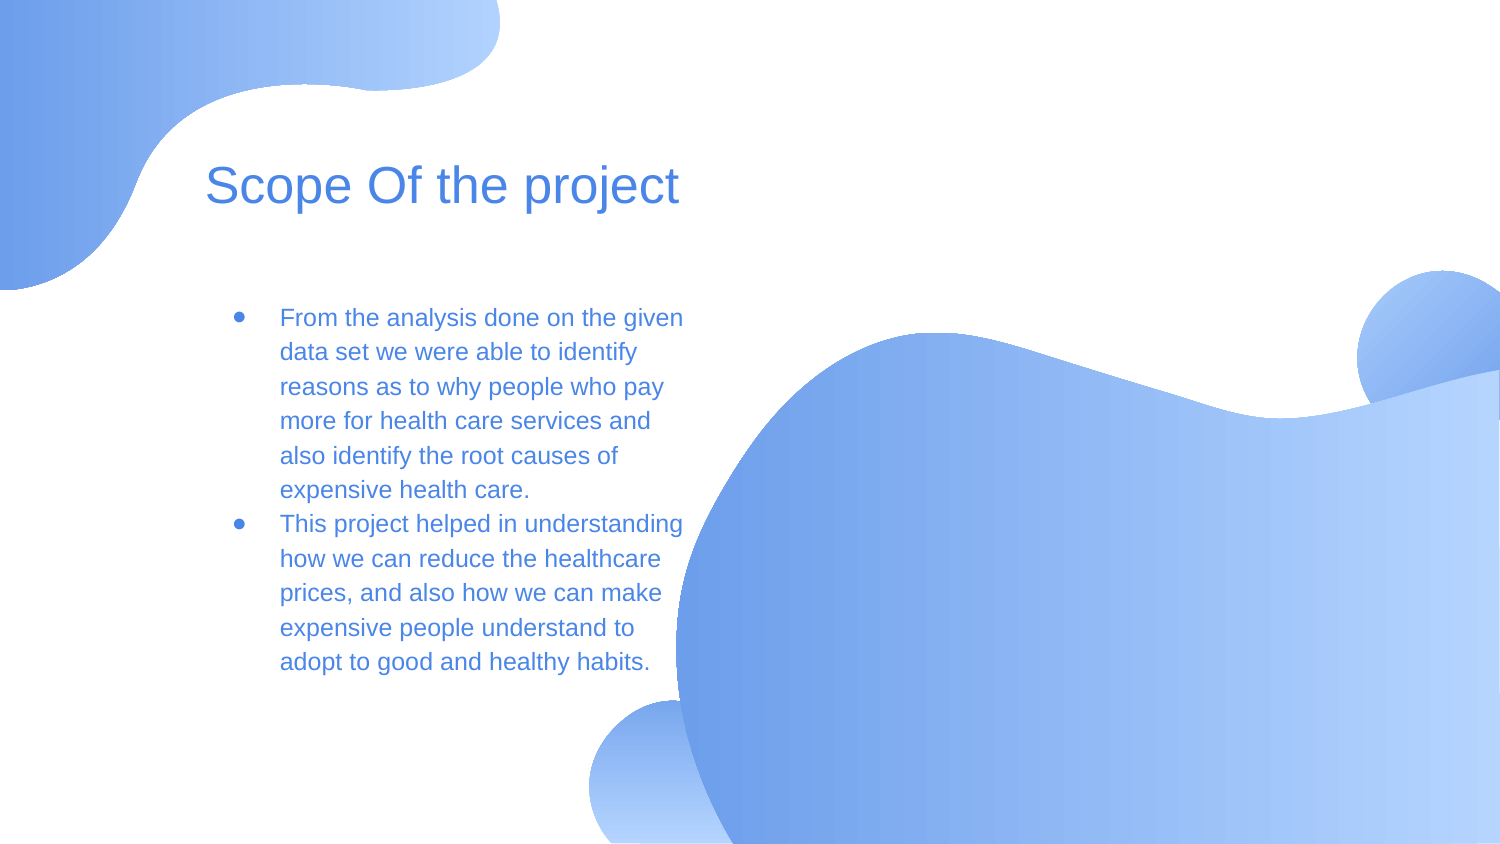

# Scope Of the project
From the analysis done on the given data set we were able to identify reasons as to why people who pay more for health care services and also identify the root causes of  expensive health care.
This project helped in understanding how we can reduce the healthcare prices, and also how we can make expensive people understand to adopt to good and healthy habits.